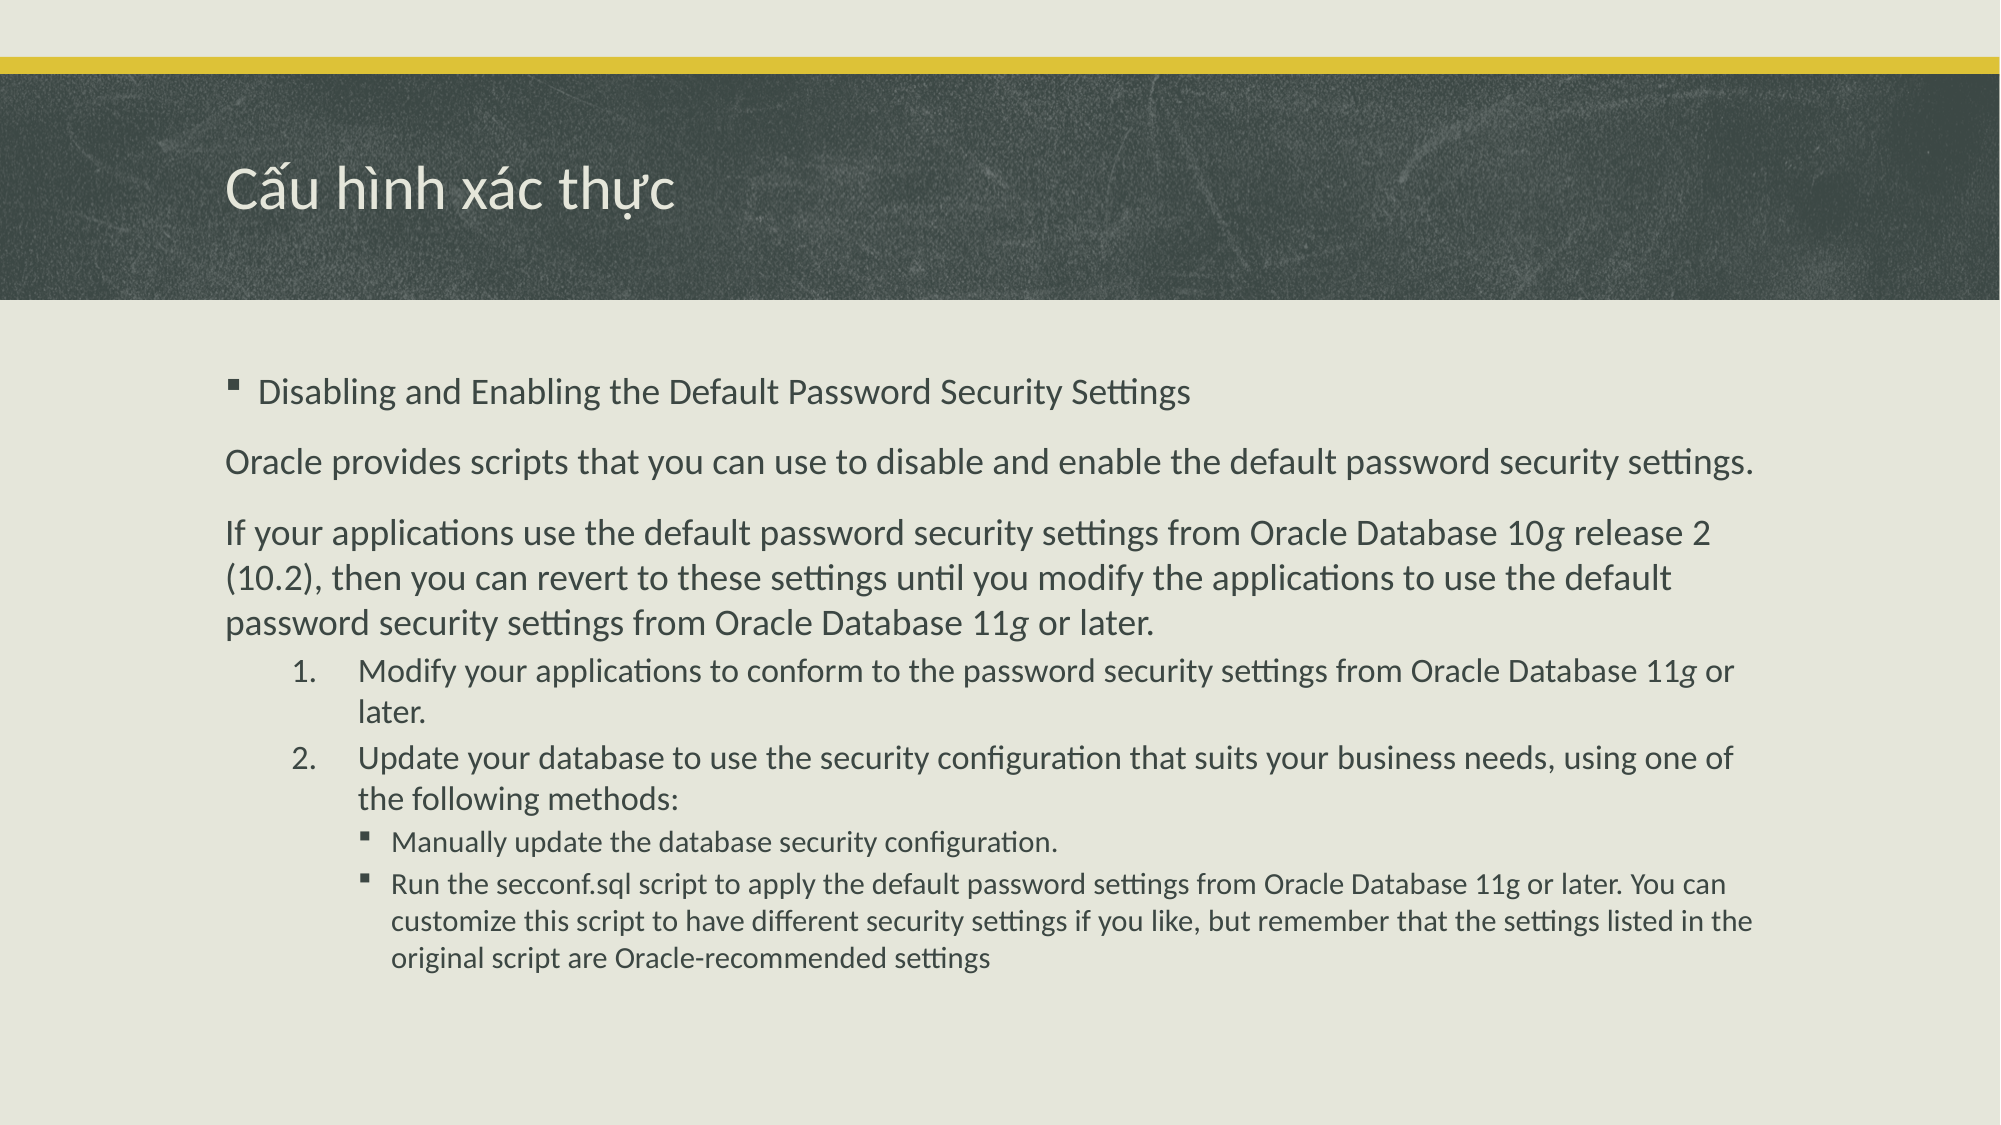

# Cấu hình xác thực
Disabling and Enabling the Default Password Security Settings
Oracle provides scripts that you can use to disable and enable the default password security settings.
If your applications use the default password security settings from Oracle Database 10g release 2 (10.2), then you can revert to these settings until you modify the applications to use the default password security settings from Oracle Database 11g or later.
Modify your applications to conform to the password security settings from Oracle Database 11g or later.
Update your database to use the security configuration that suits your business needs, using one of the following methods:
Manually update the database security configuration.
Run the secconf.sql script to apply the default password settings from Oracle Database 11g or later. You can customize this script to have different security settings if you like, but remember that the settings listed in the original script are Oracle-recommended settings